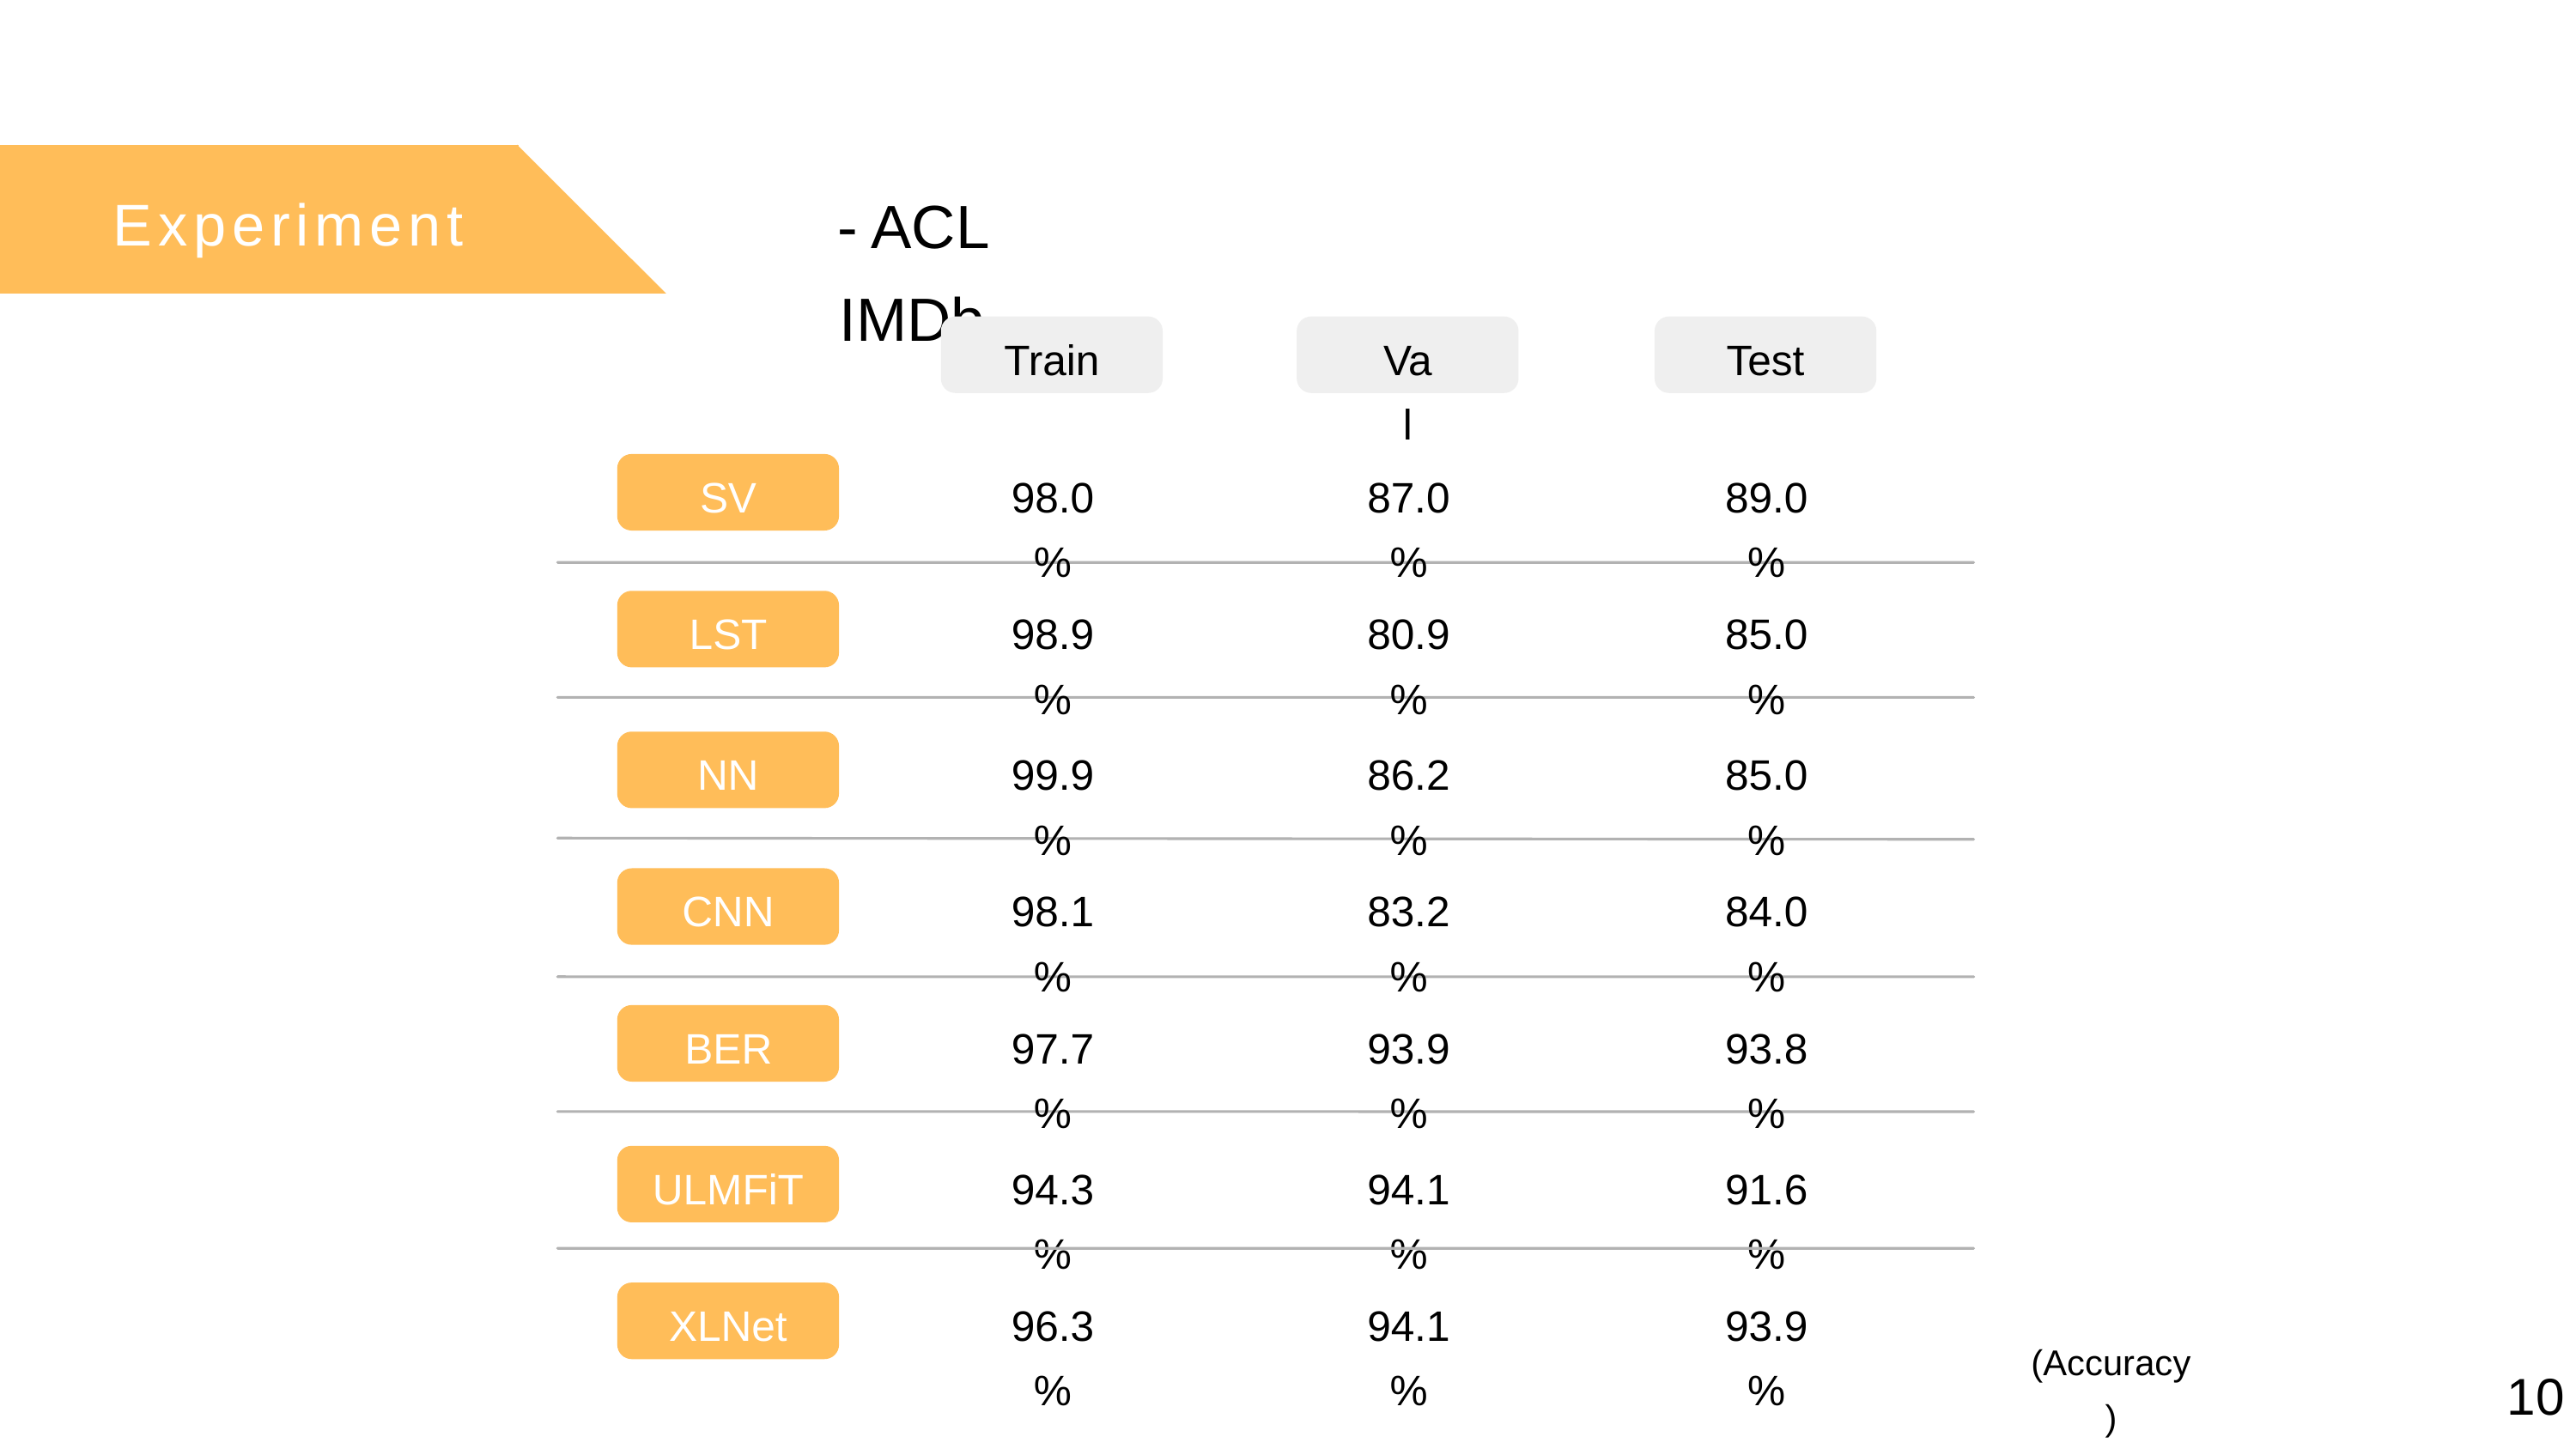

- ACL IMDb
Experiment

Train
Val
Test

SVM
98.0%
87.0%
89.0%

LSTM
98.9%
80.9%
85.0%

NN
99.9%
86.2%
85.0%

CNN
98.1%
83.2%
84.0%

BERT
97.7%
93.9%
93.8%

ULMFiT
94.3%
94.1%
91.6%

XLNet
96.3%
94.1%
93.9%
(Accuracy)
10